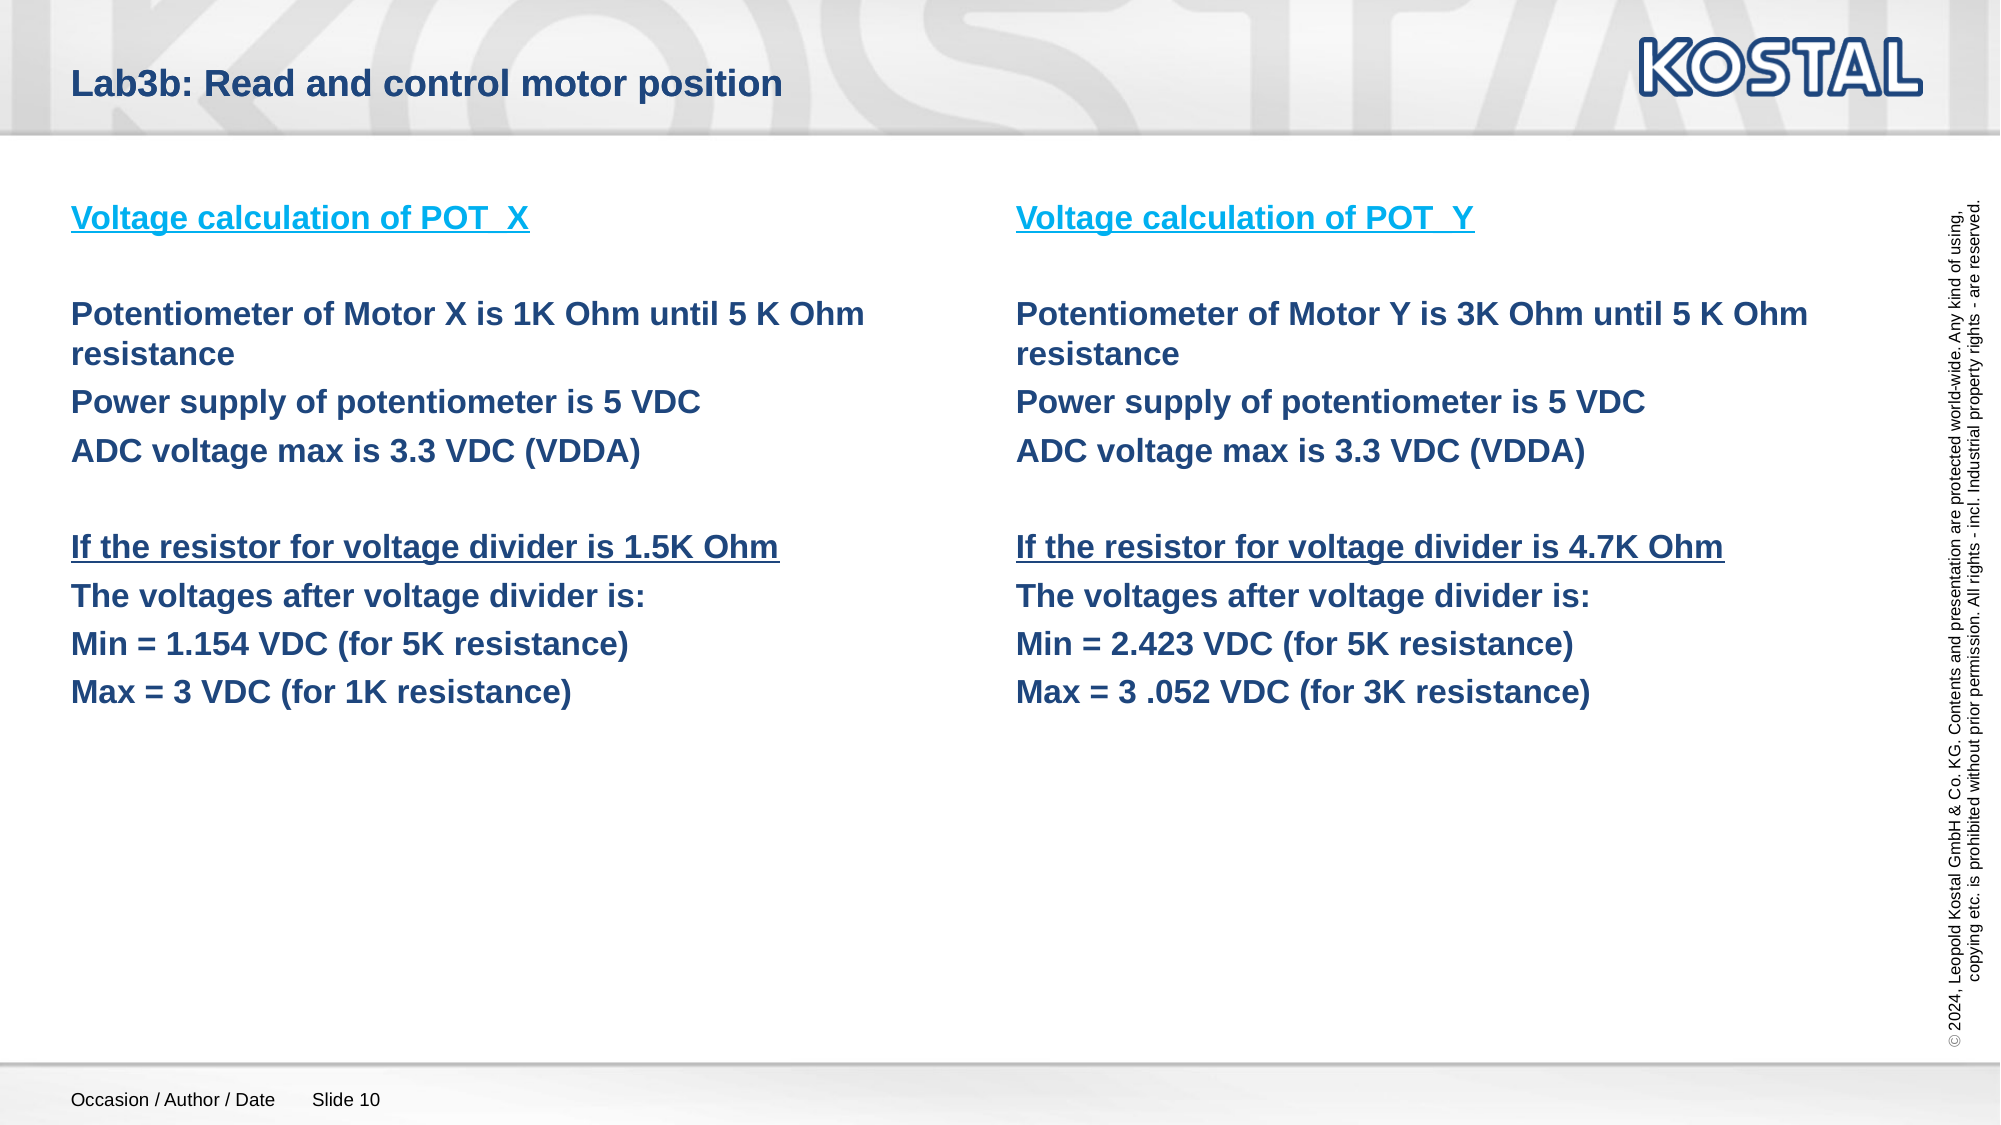

# Lab3b: Read and control motor position
Lab3b: Read and control motor position
Voltage calculation of POT_X

Potentiometer of Motor X is 1K Ohm until 5 K Ohm resistance
Power supply of potentiometer is 5 VDC
ADC voltage max is 3.3 VDC (VDDA)

If the resistor for voltage divider is 1.5K Ohm
The voltages after voltage divider is:
Min = 1.154 VDC (for 5K resistance)
Max = 3 VDC (for 1K resistance)

Voltage calculation of POT_Y

Potentiometer of Motor Y is 3K Ohm until 5 K Ohm resistance
Power supply of potentiometer is 5 VDC
ADC voltage max is 3.3 VDC (VDDA)

If the resistor for voltage divider is 4.7K Ohm
The voltages after voltage divider is:
Min = 2.423 VDC (for 5K resistance)
Max = 3 .052 VDC (for 3K resistance)